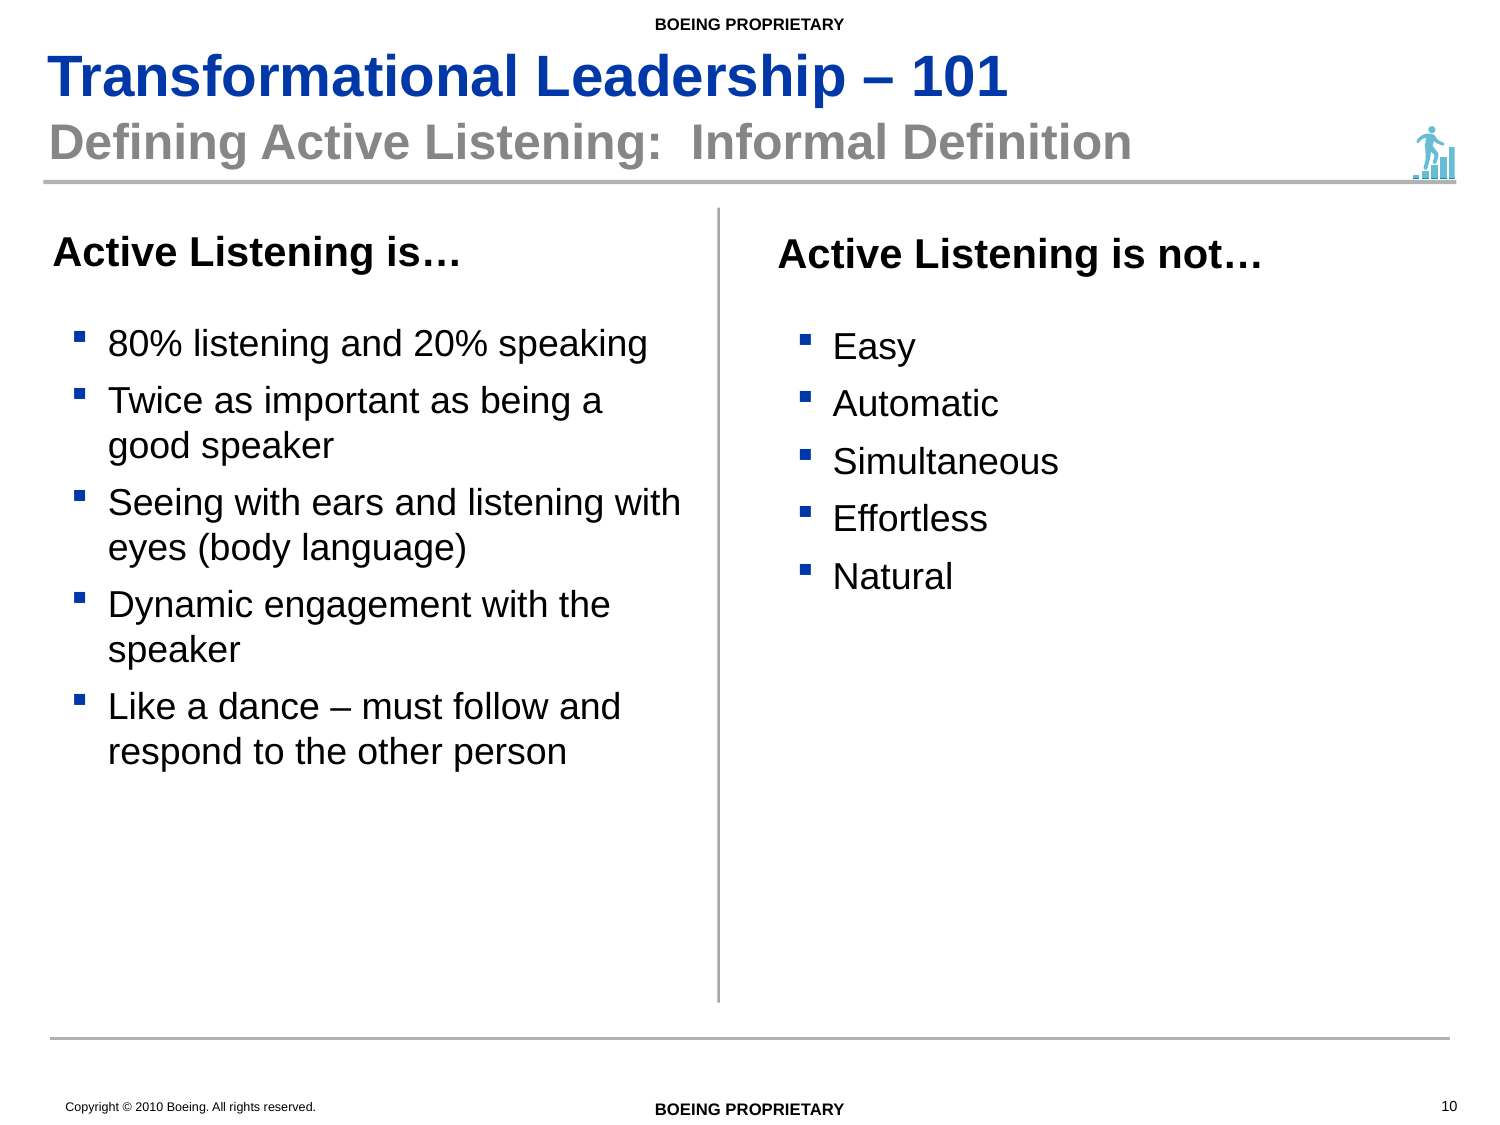

# Defining Active Listening:  Informal Definition
Active Listening is…

80% listening and 20% speaking
Twice as important as being a good speaker
Seeing with ears and listening with eyes (body language)
Dynamic engagement with the speaker
Like a dance – must follow and respond to the other person

Active Listening is not…

Easy
Automatic
Simultaneous
Effortless
Natural
10